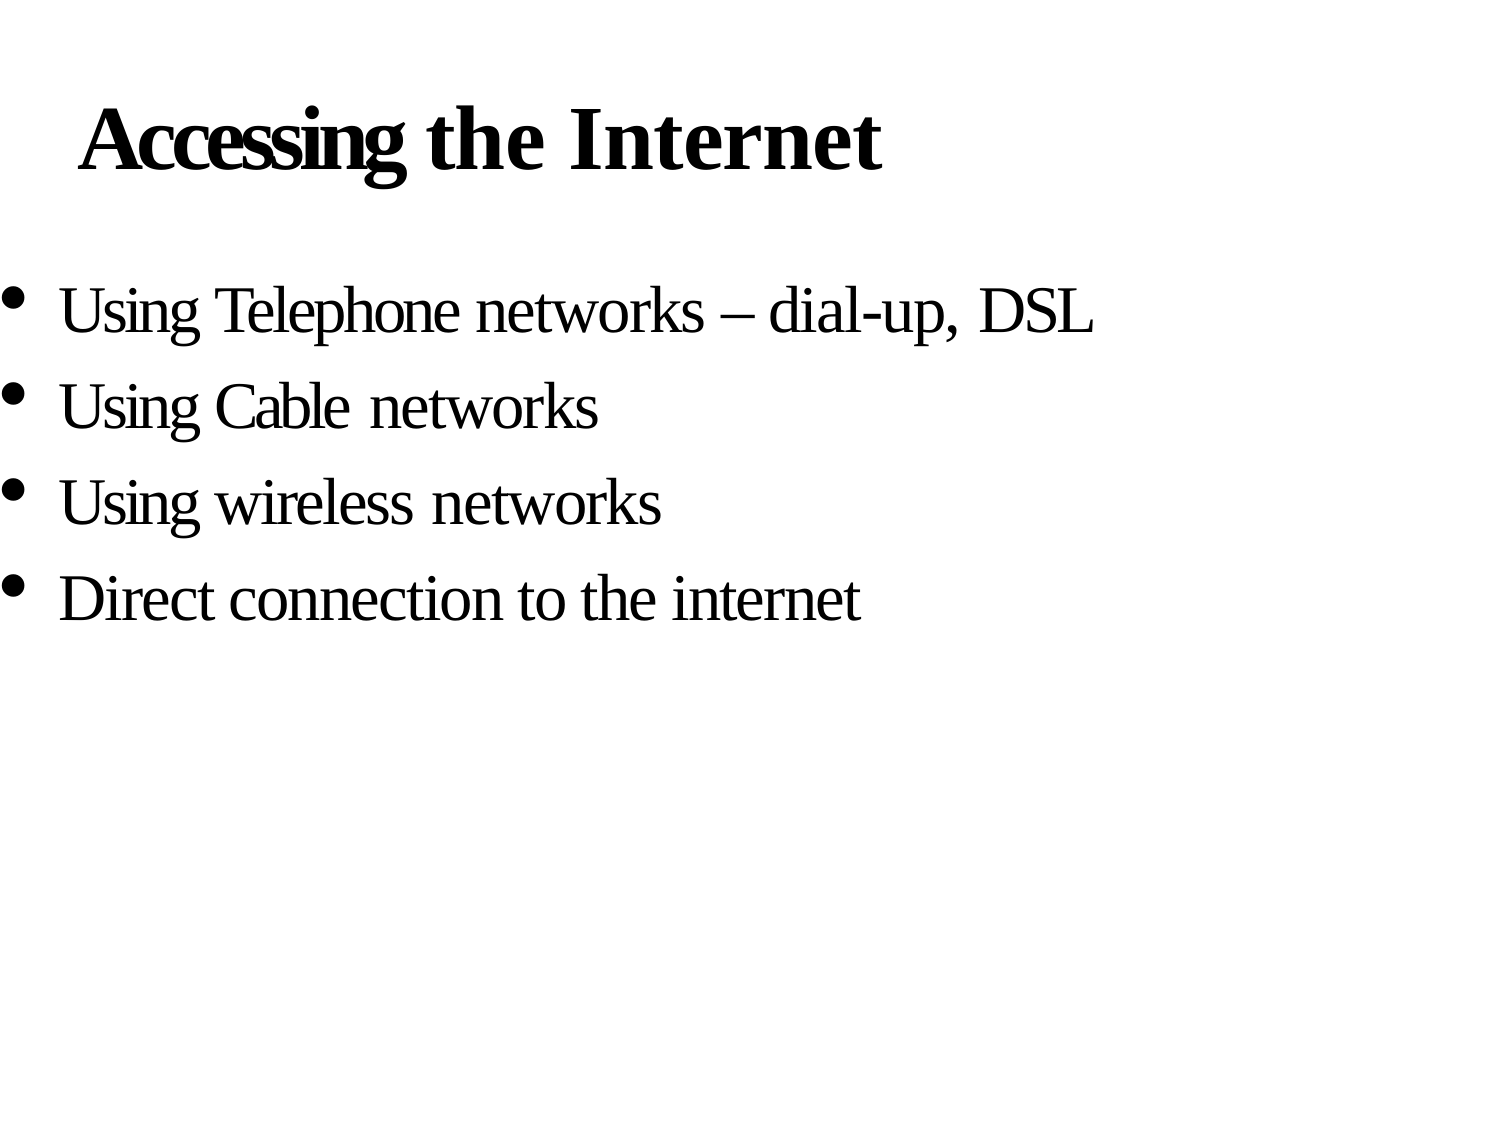

Accessing the Internet
Using Telephone networks – dial-up, D S L
Using Cable networks
Using wireless networks
Direct connection to the internet